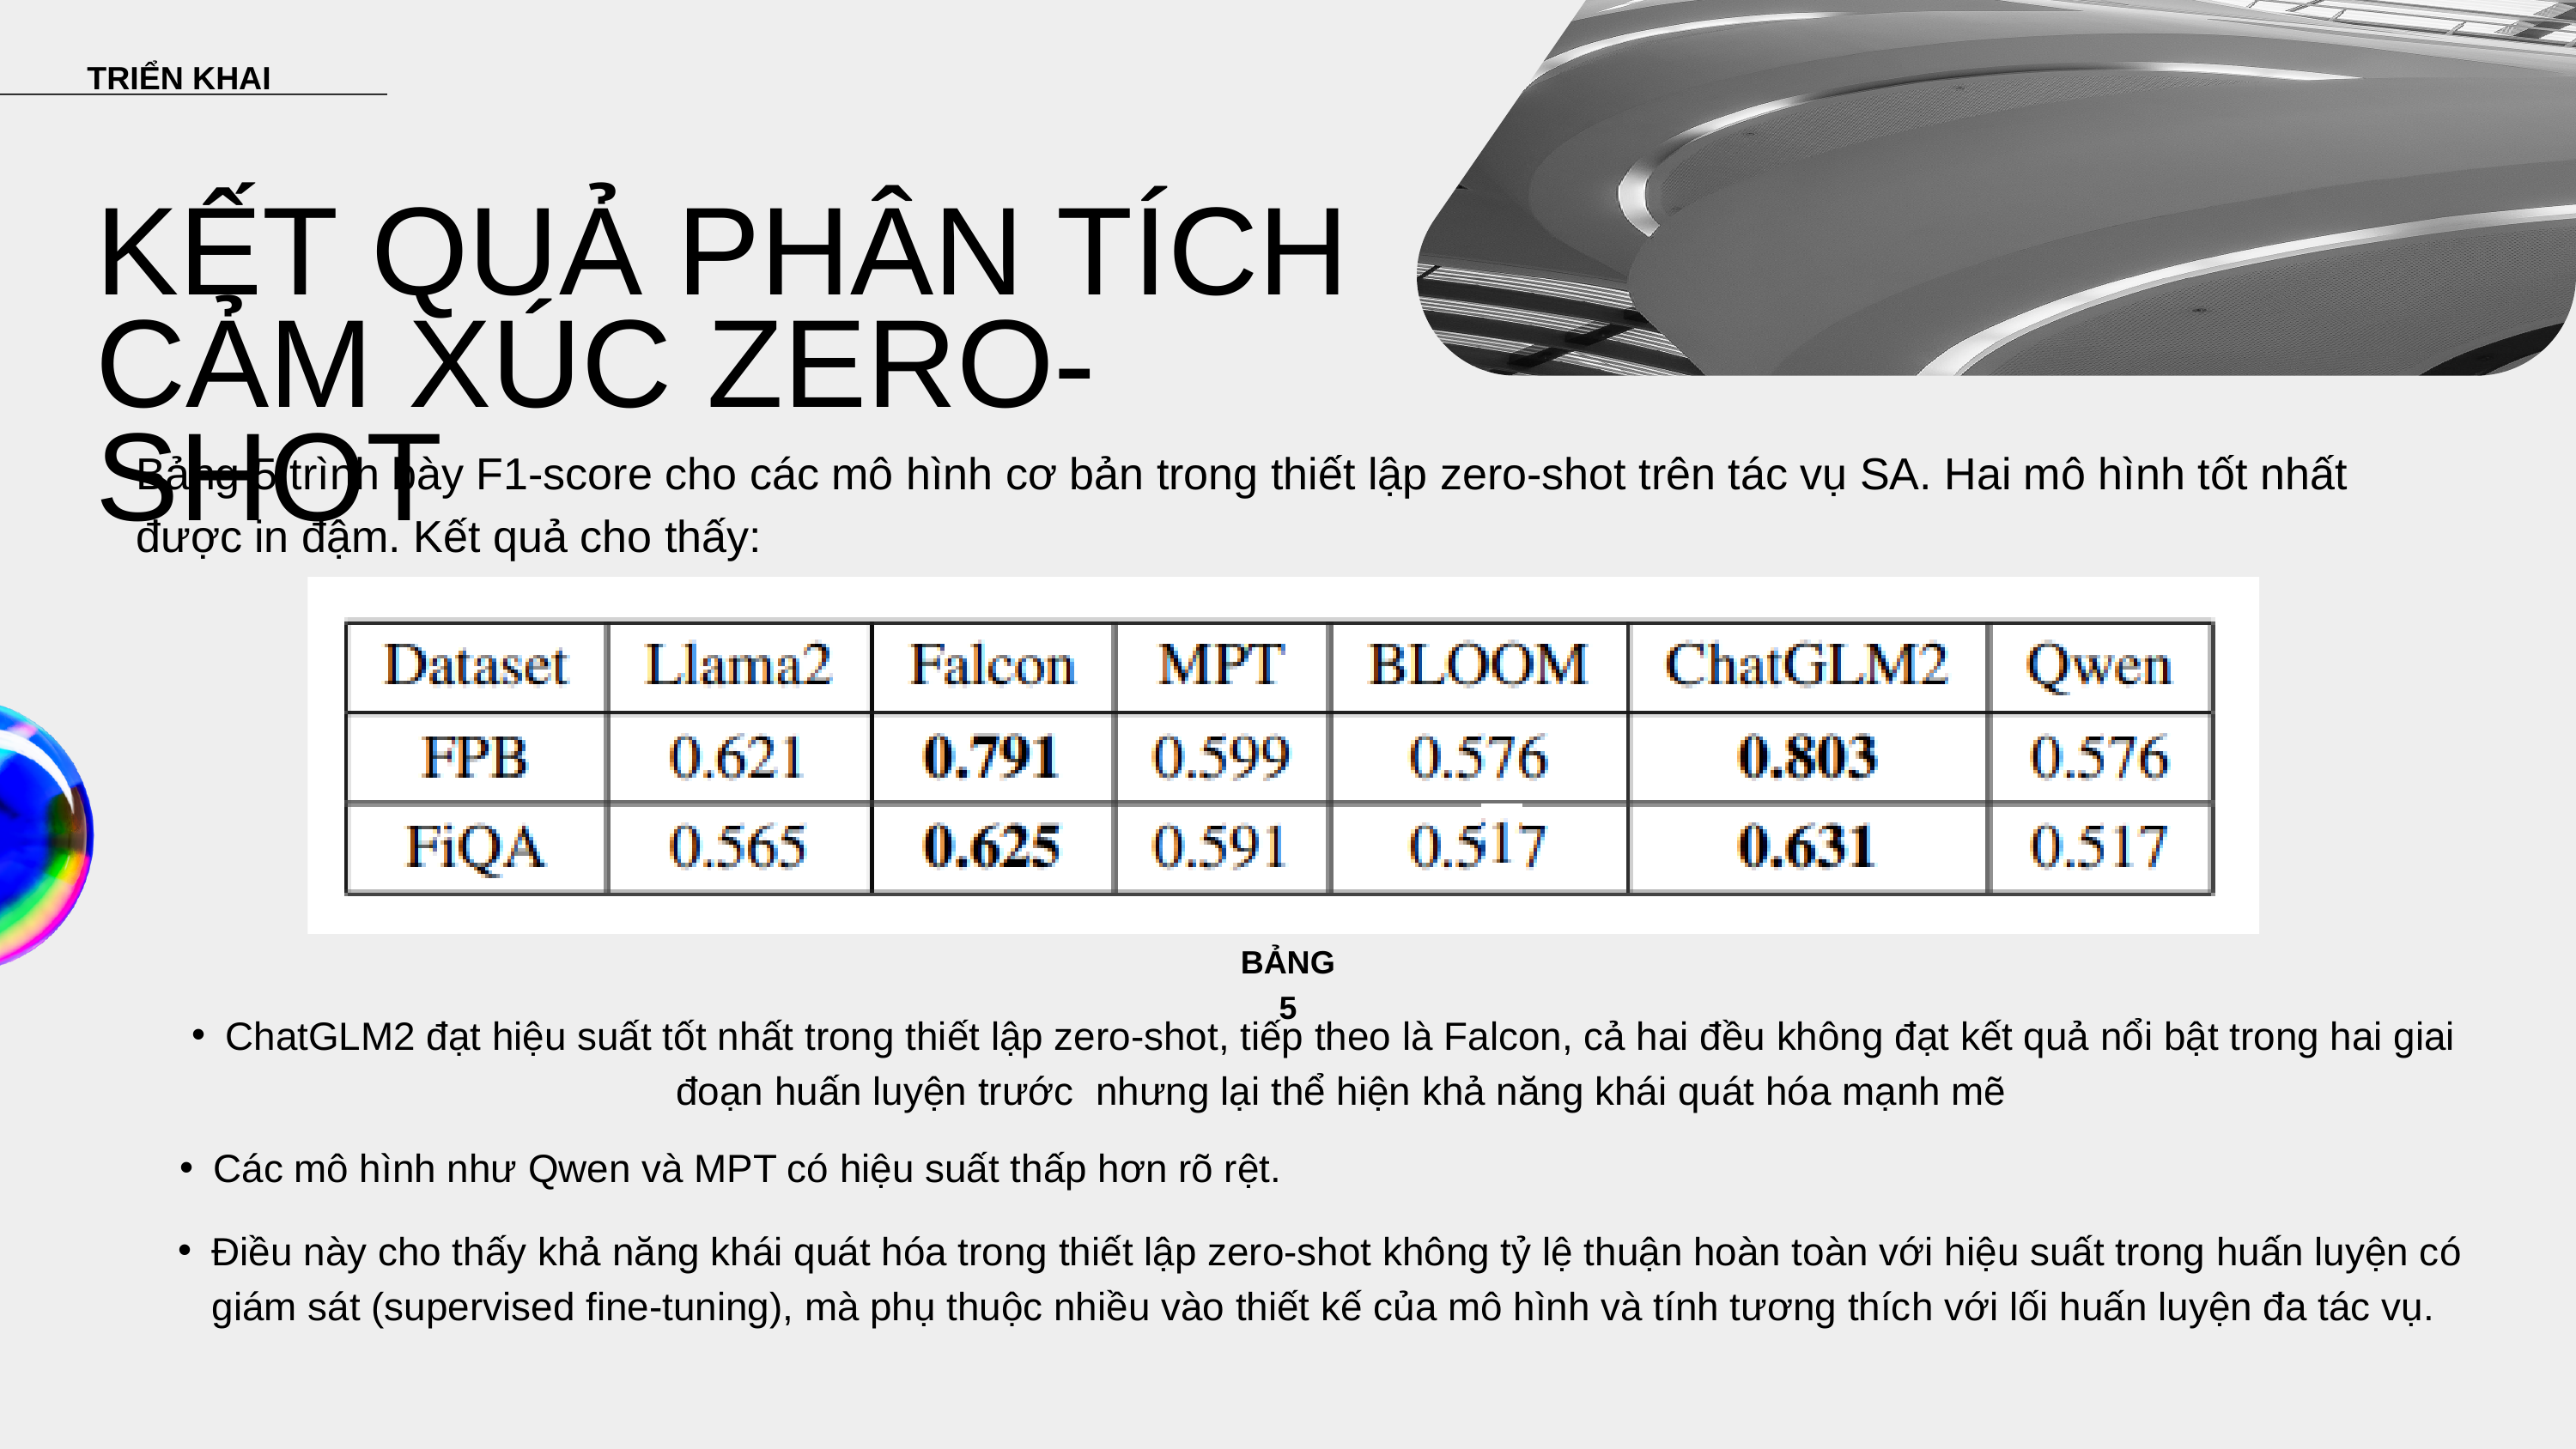

TRIỂN KHAI

KẾT QUẢ PHÂN TÍCH CẢM XÚC ZERO-SHOT
Bảng 5 trình bày F1-score cho các mô hình cơ bản trong thiết lập zero-shot trên tác vụ SA. Hai mô hình tốt nhất được in đậm. Kết quả cho thấy:

BẢNG 5
ChatGLM2 đạt hiệu suất tốt nhất trong thiết lập zero-shot, tiếp theo là Falcon, cả hai đều không đạt kết quả nổi bật trong hai giai đoạn huấn luyện trước  nhưng lại thể hiện khả năng khái quát hóa mạnh mẽ
Các mô hình như Qwen và MPT có hiệu suất thấp hơn rõ rệt.
Điều này cho thấy khả năng khái quát hóa trong thiết lập zero-shot không tỷ lệ thuận hoàn toàn với hiệu suất trong huấn luyện có giám sát (supervised fine-tuning), mà phụ thuộc nhiều vào thiết kế của mô hình và tính tương thích với lối huấn luyện đa tác vụ.